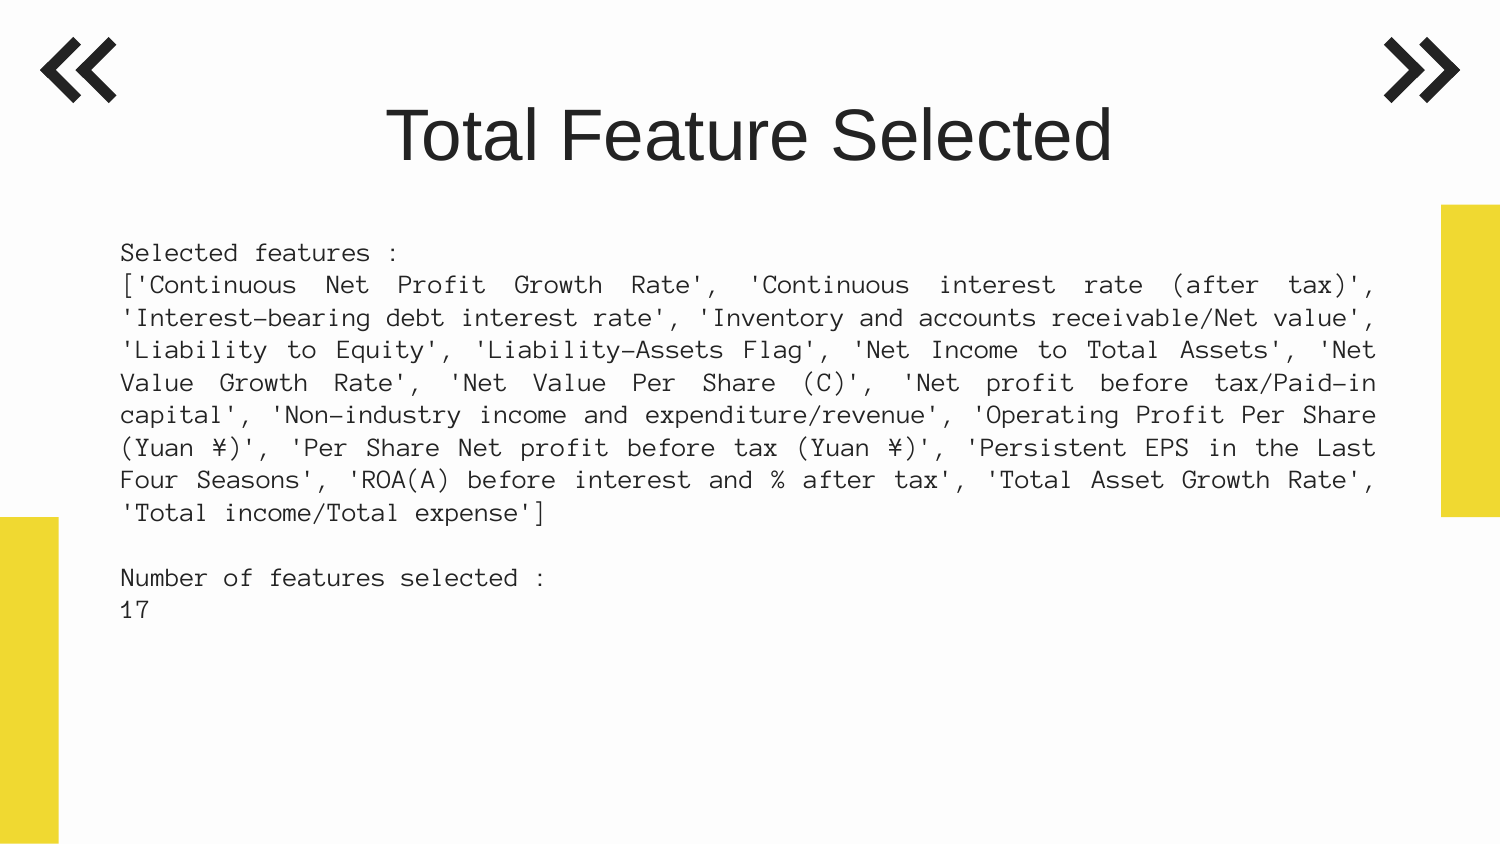

# Total Feature Selected
Selected features :
['Continuous Net Profit Growth Rate', 'Continuous interest rate (after tax)', 'Interest-bearing debt interest rate', 'Inventory and accounts receivable/Net value', 'Liability to Equity', 'Liability-Assets Flag', 'Net Income to Total Assets', 'Net Value Growth Rate', 'Net Value Per Share (C)', 'Net profit before tax/Paid-in capital', 'Non-industry income and expenditure/revenue', 'Operating Profit Per Share (Yuan ¥)', 'Per Share Net profit before tax (Yuan ¥)', 'Persistent EPS in the Last Four Seasons', 'ROA(A) before interest and % after tax', 'Total Asset Growth Rate', 'Total income/Total expense']

Number of features selected :
17